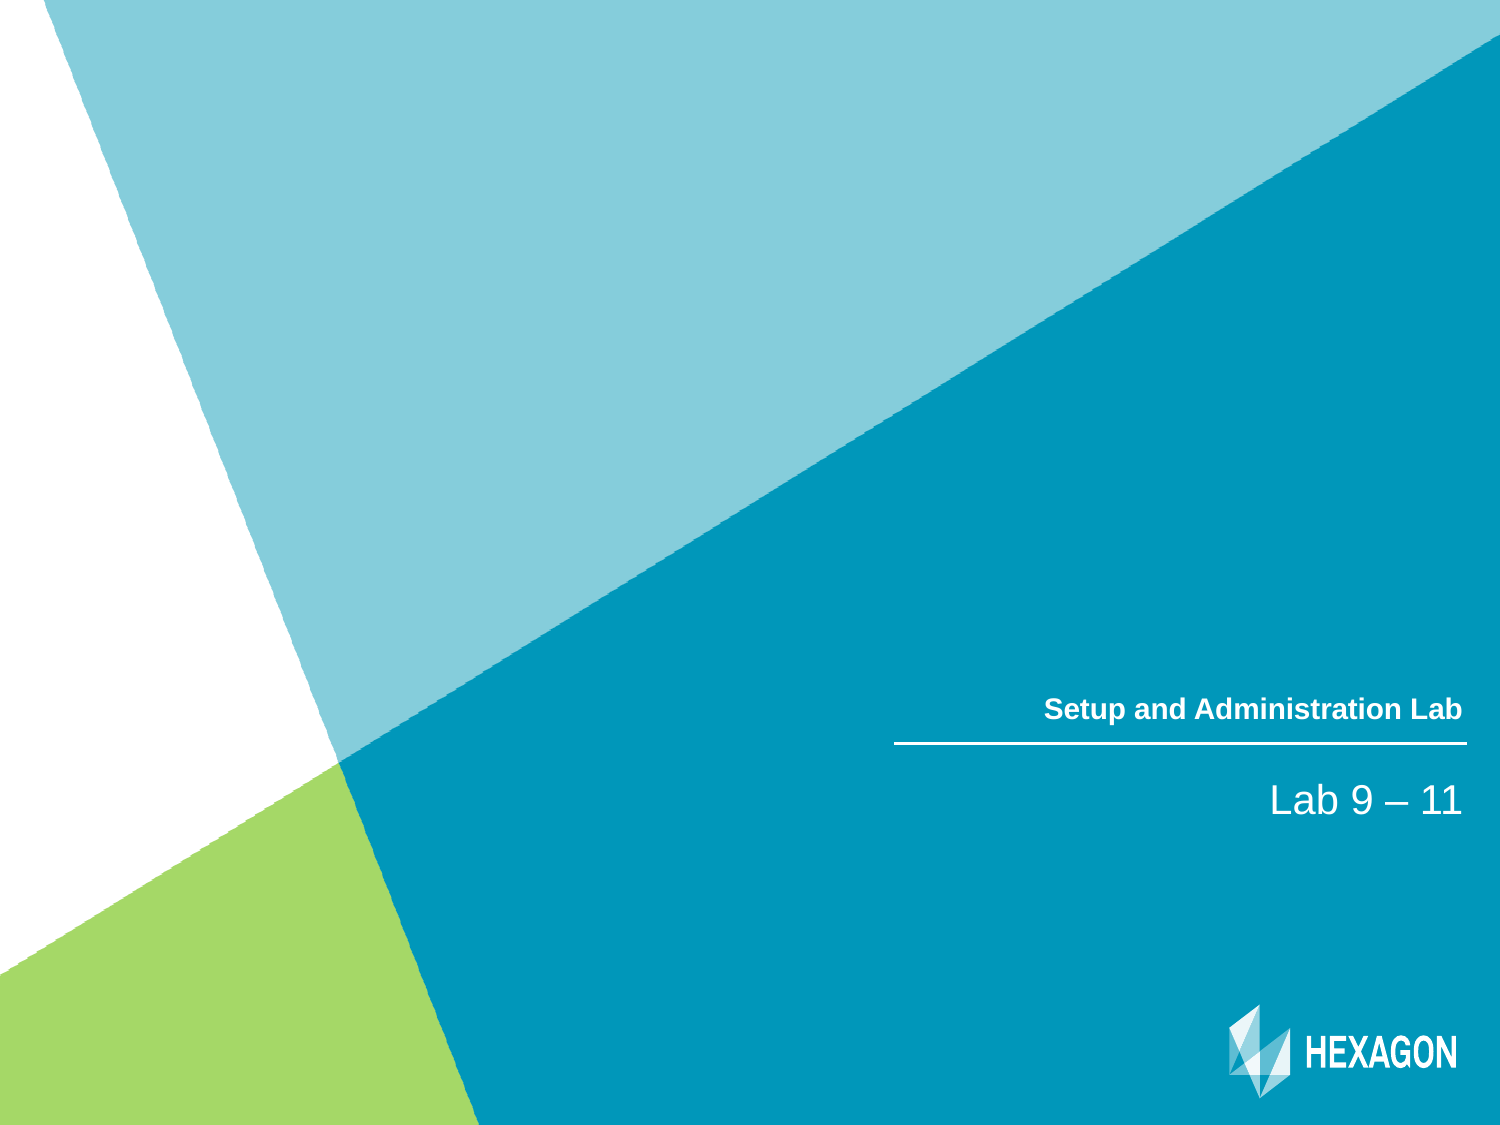

# Setup and Administration Lab
Lab 9 – 11